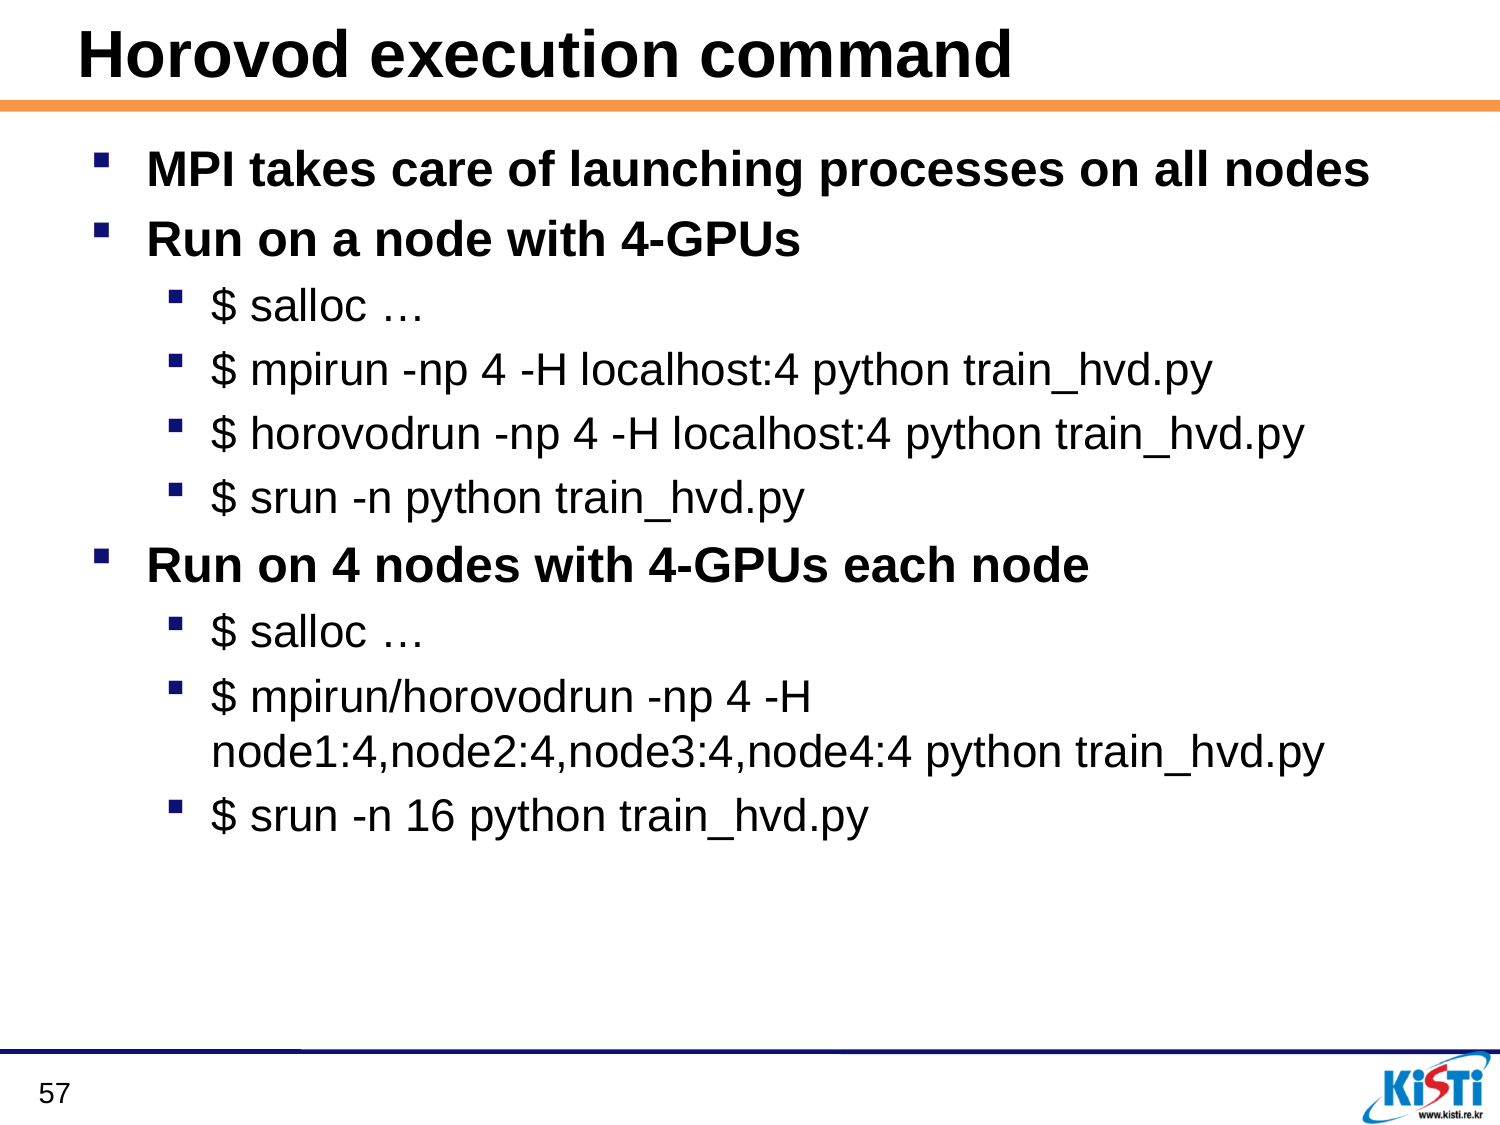

# Horovod execution command
MPI takes care of launching processes on all nodes
Run on a node with 4-GPUs
$ salloc …
$ mpirun -np 4 -H localhost:4 python train_hvd.py
$ horovodrun -np 4 -H localhost:4 python train_hvd.py
$ srun -n python train_hvd.py
Run on 4 nodes with 4-GPUs each node
$ salloc …
$ mpirun/horovodrun -np 4 -H node1:4,node2:4,node3:4,node4:4 python train_hvd.py
$ srun -n 16 python train_hvd.py
57